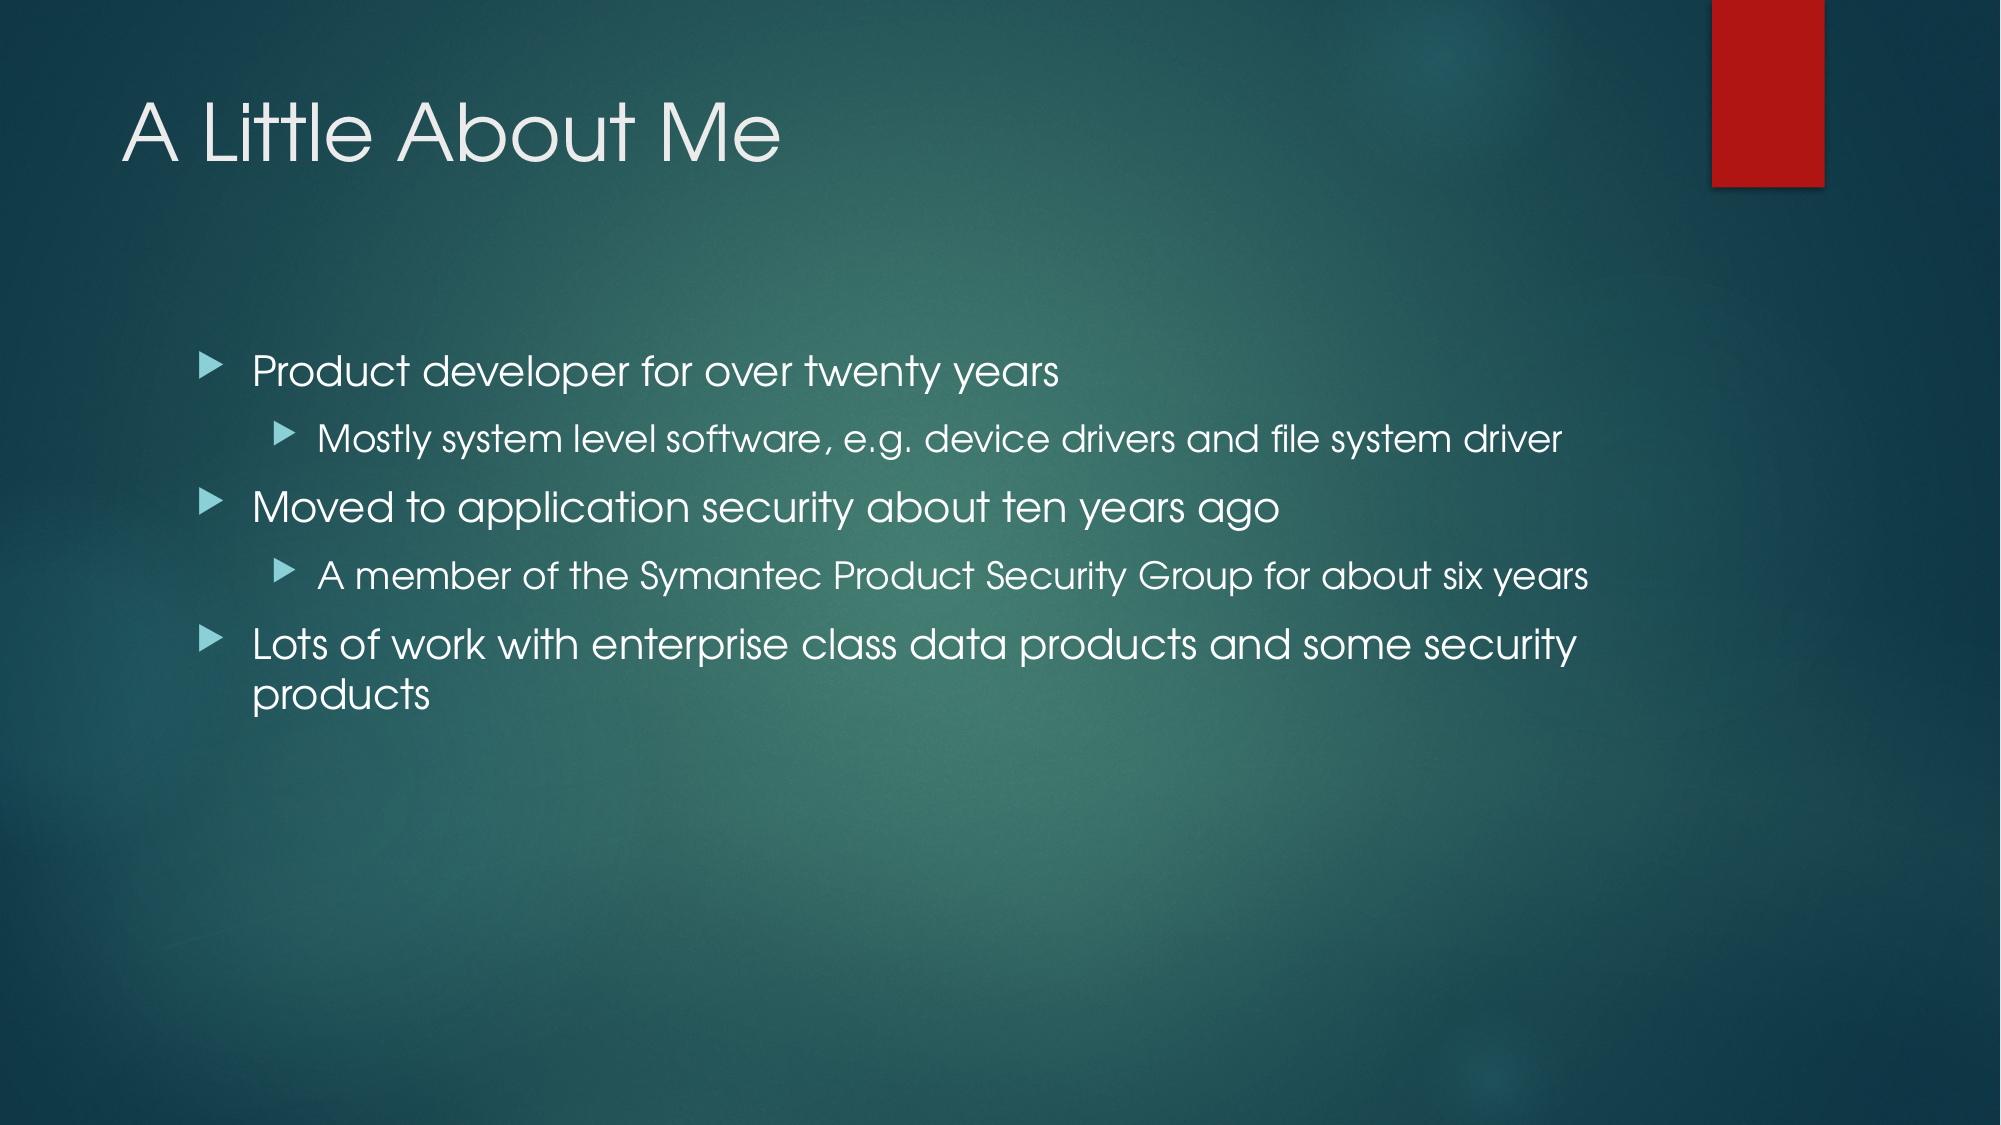

# A Little About Me
Product developer for over twenty years
Mostly system level software, e.g. device drivers and file system driver
Moved to application security about ten years ago
A member of the Symantec Product Security Group for about six years
Lots of work with enterprise class data products and some security products